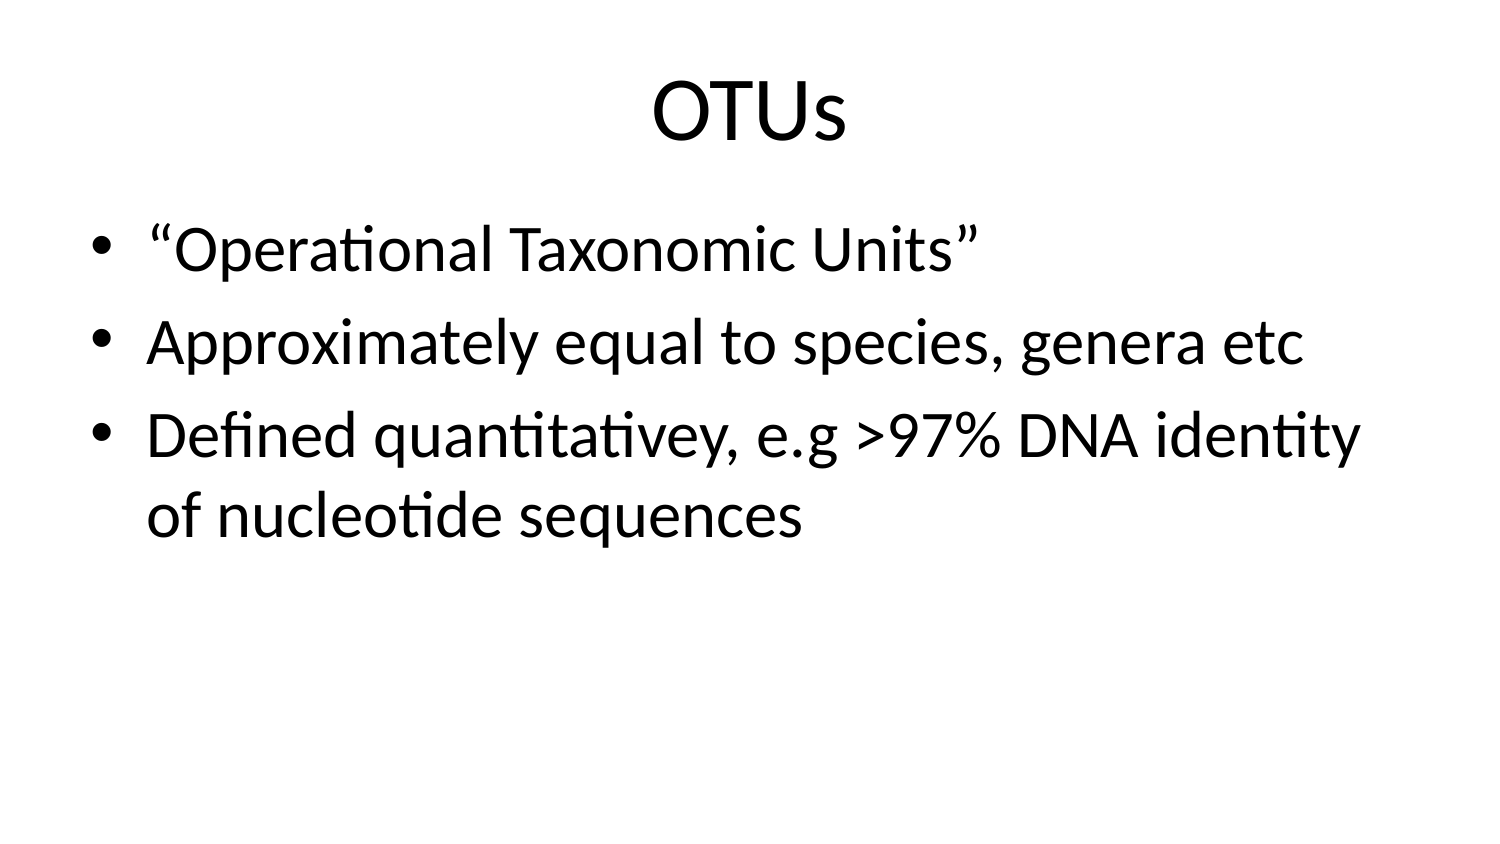

# OTUs
“Operational Taxonomic Units”
Approximately equal to species, genera etc
Defined quantitativey, e.g >97% DNA identity of nucleotide sequences